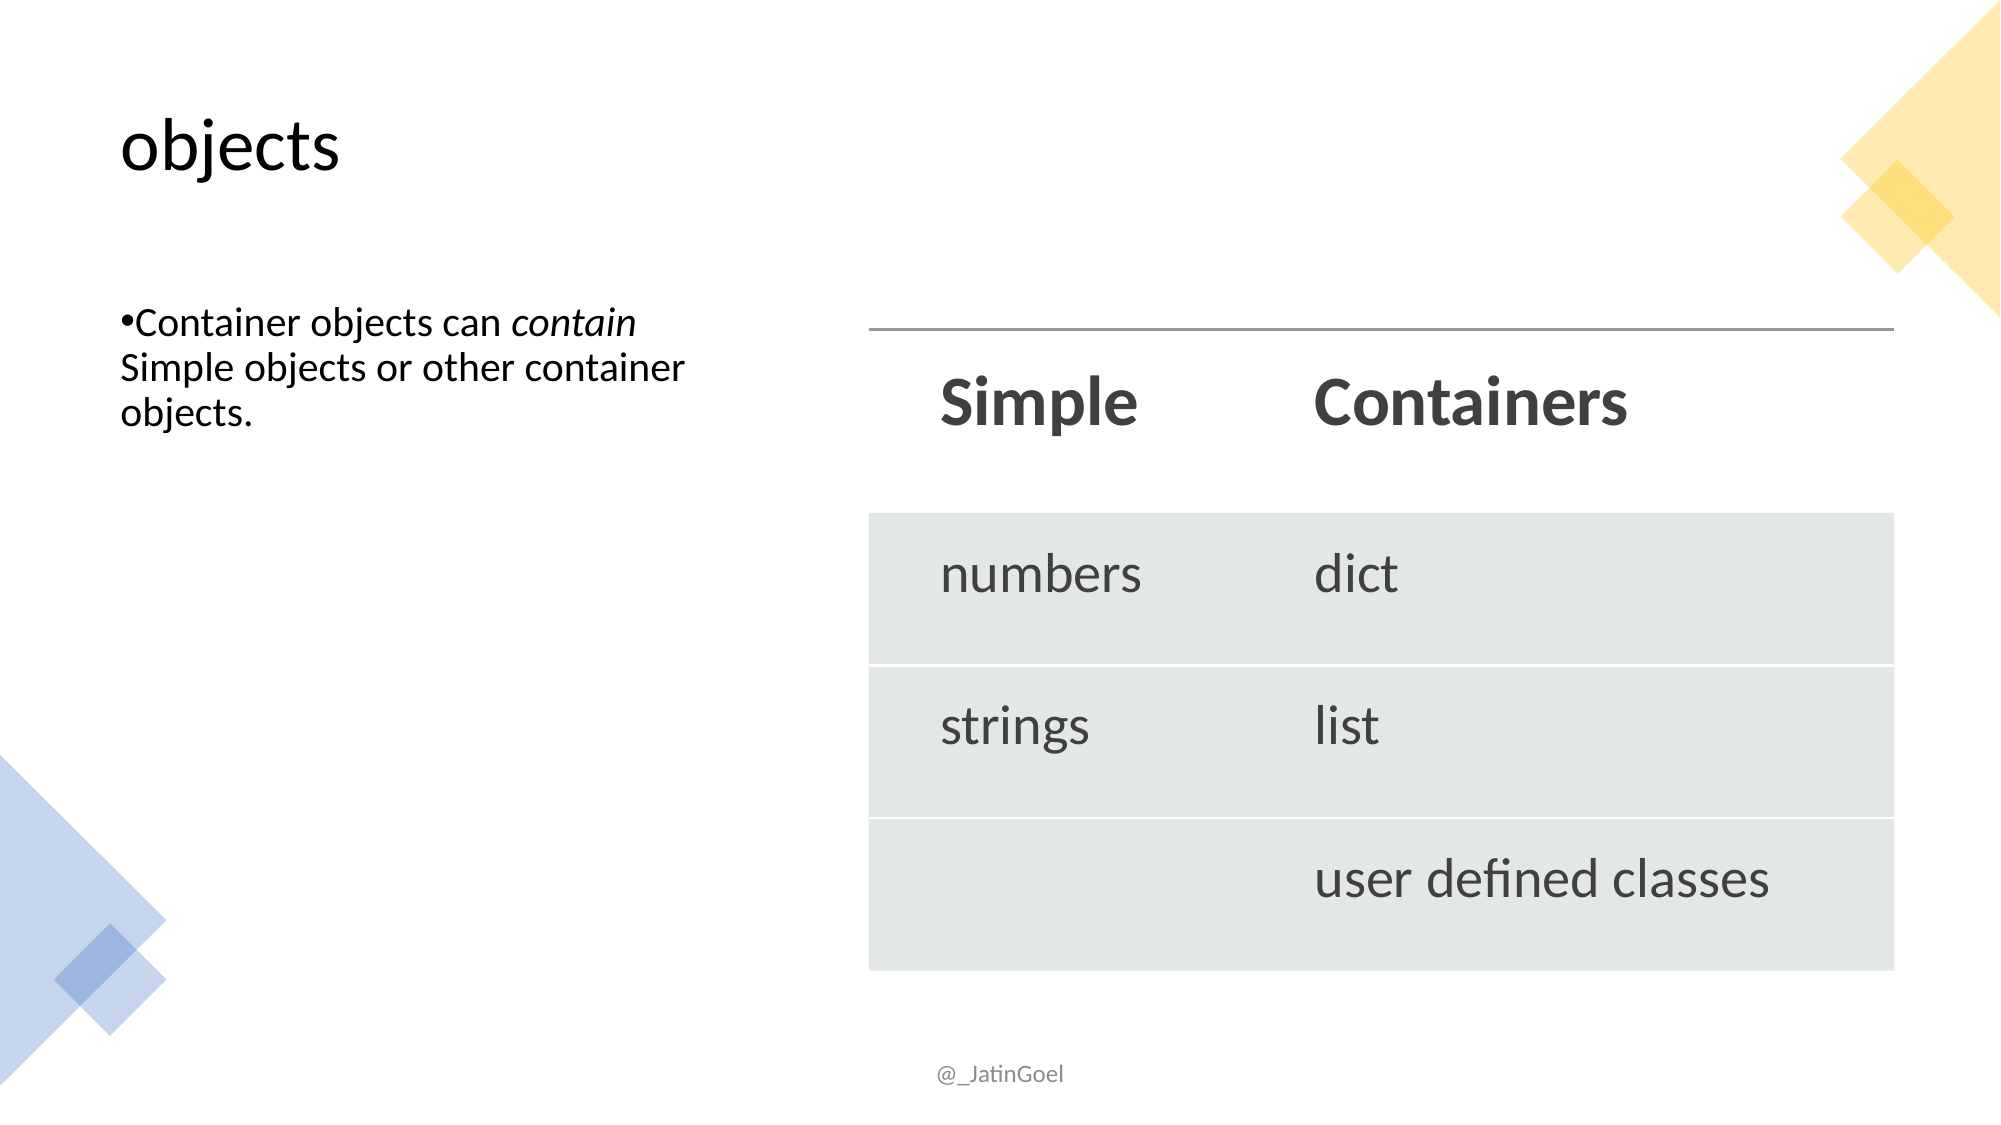

# objects
Container objects can contain Simple objects or other container objects.
| Simple | Containers |
| --- | --- |
| numbers | dict |
| strings | list |
|  | user defined classes |

@_JatinGoel